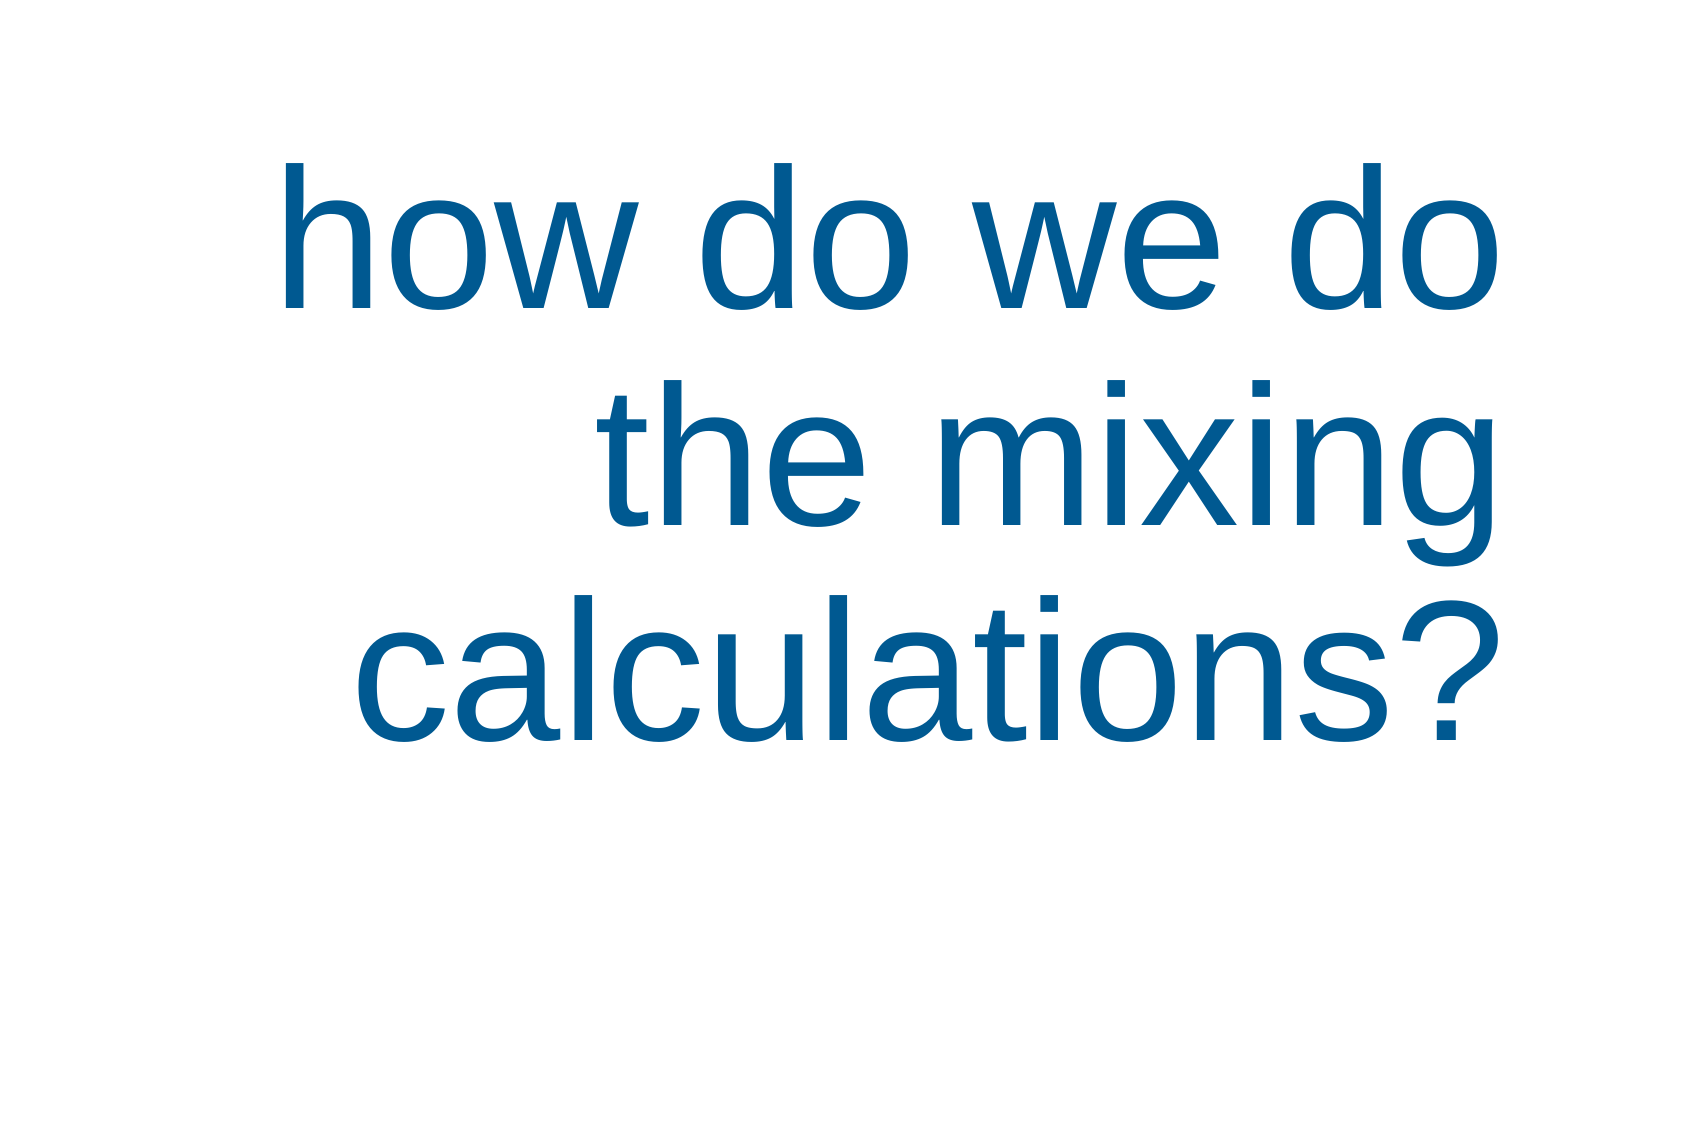

how do we do the mixing calculations?